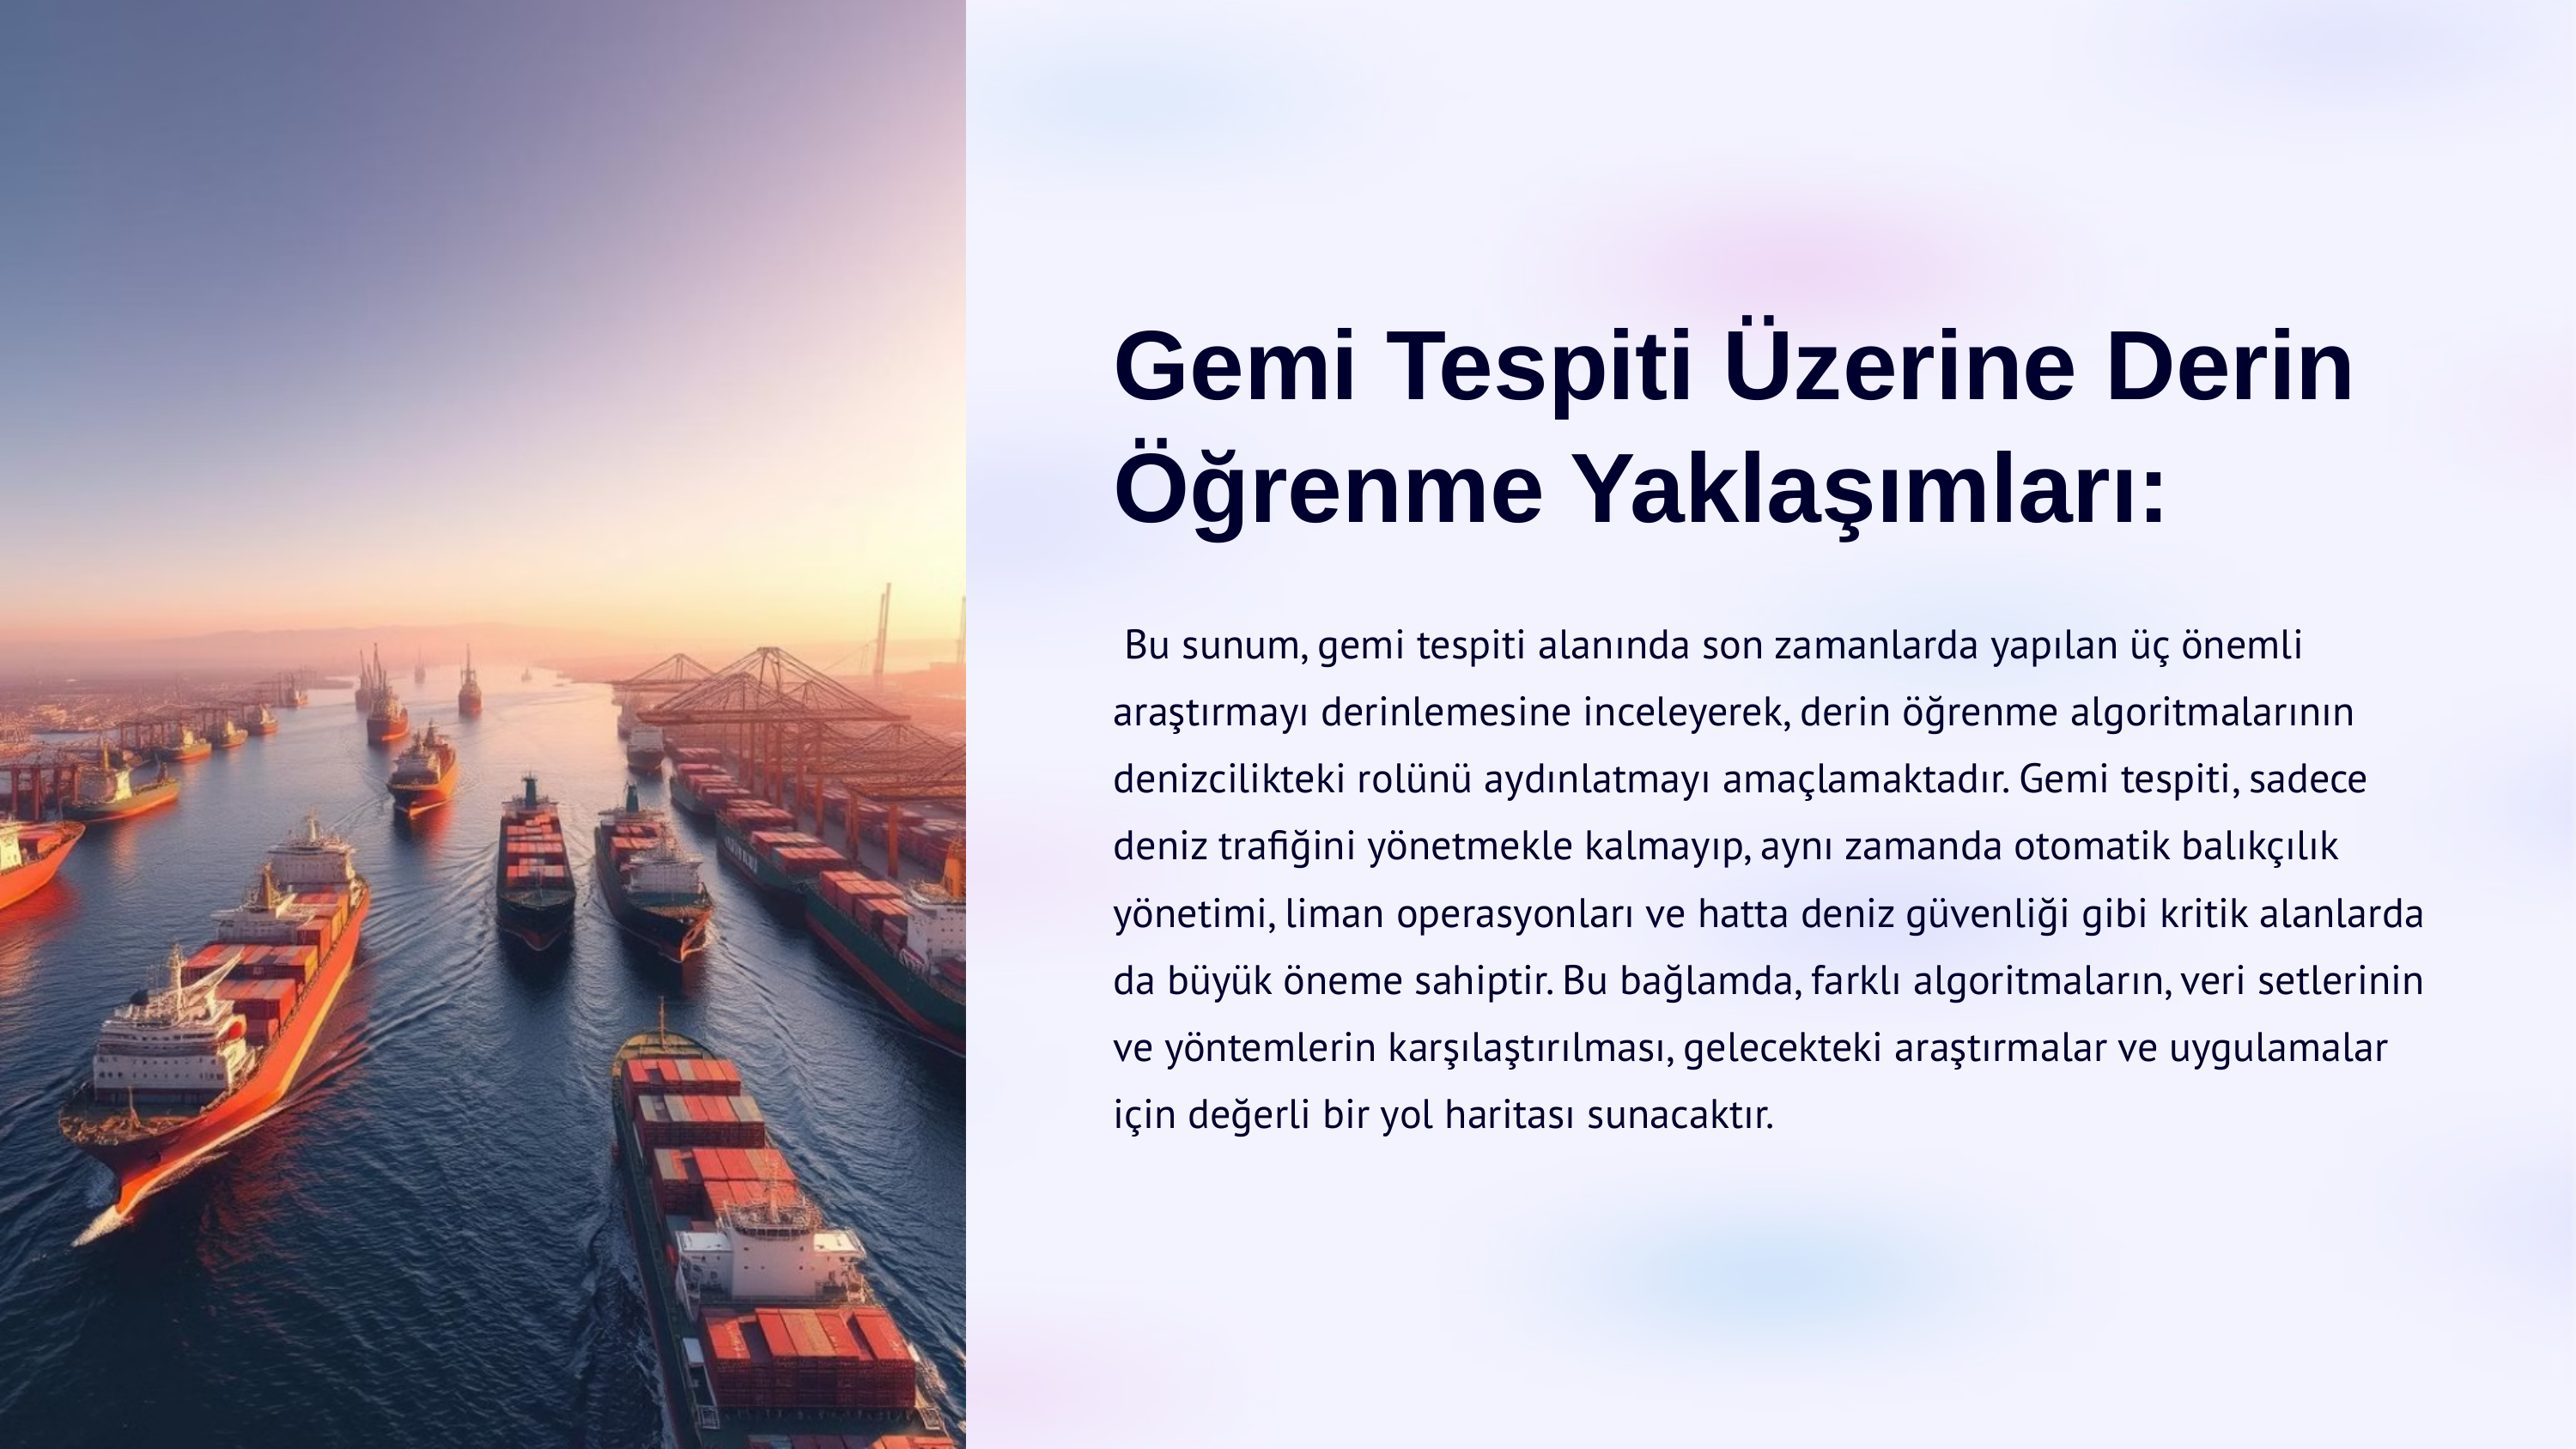

Gemi Tespiti Üzerine Derin Öğrenme Yaklaşımları:

 Bu sunum, gemi tespiti alanında son zamanlarda yapılan üç önemli araştırmayı derinlemesine inceleyerek, derin öğrenme algoritmalarının denizcilikteki rolünü aydınlatmayı amaçlamaktadır. Gemi tespiti, sadece deniz trafiğini yönetmekle kalmayıp, aynı zamanda otomatik balıkçılık yönetimi, liman operasyonları ve hatta deniz güvenliği gibi kritik alanlarda da büyük öneme sahiptir. Bu bağlamda, farklı algoritmaların, veri setlerinin ve yöntemlerin karşılaştırılması, gelecekteki araştırmalar ve uygulamalar için değerli bir yol haritası sunacaktır.